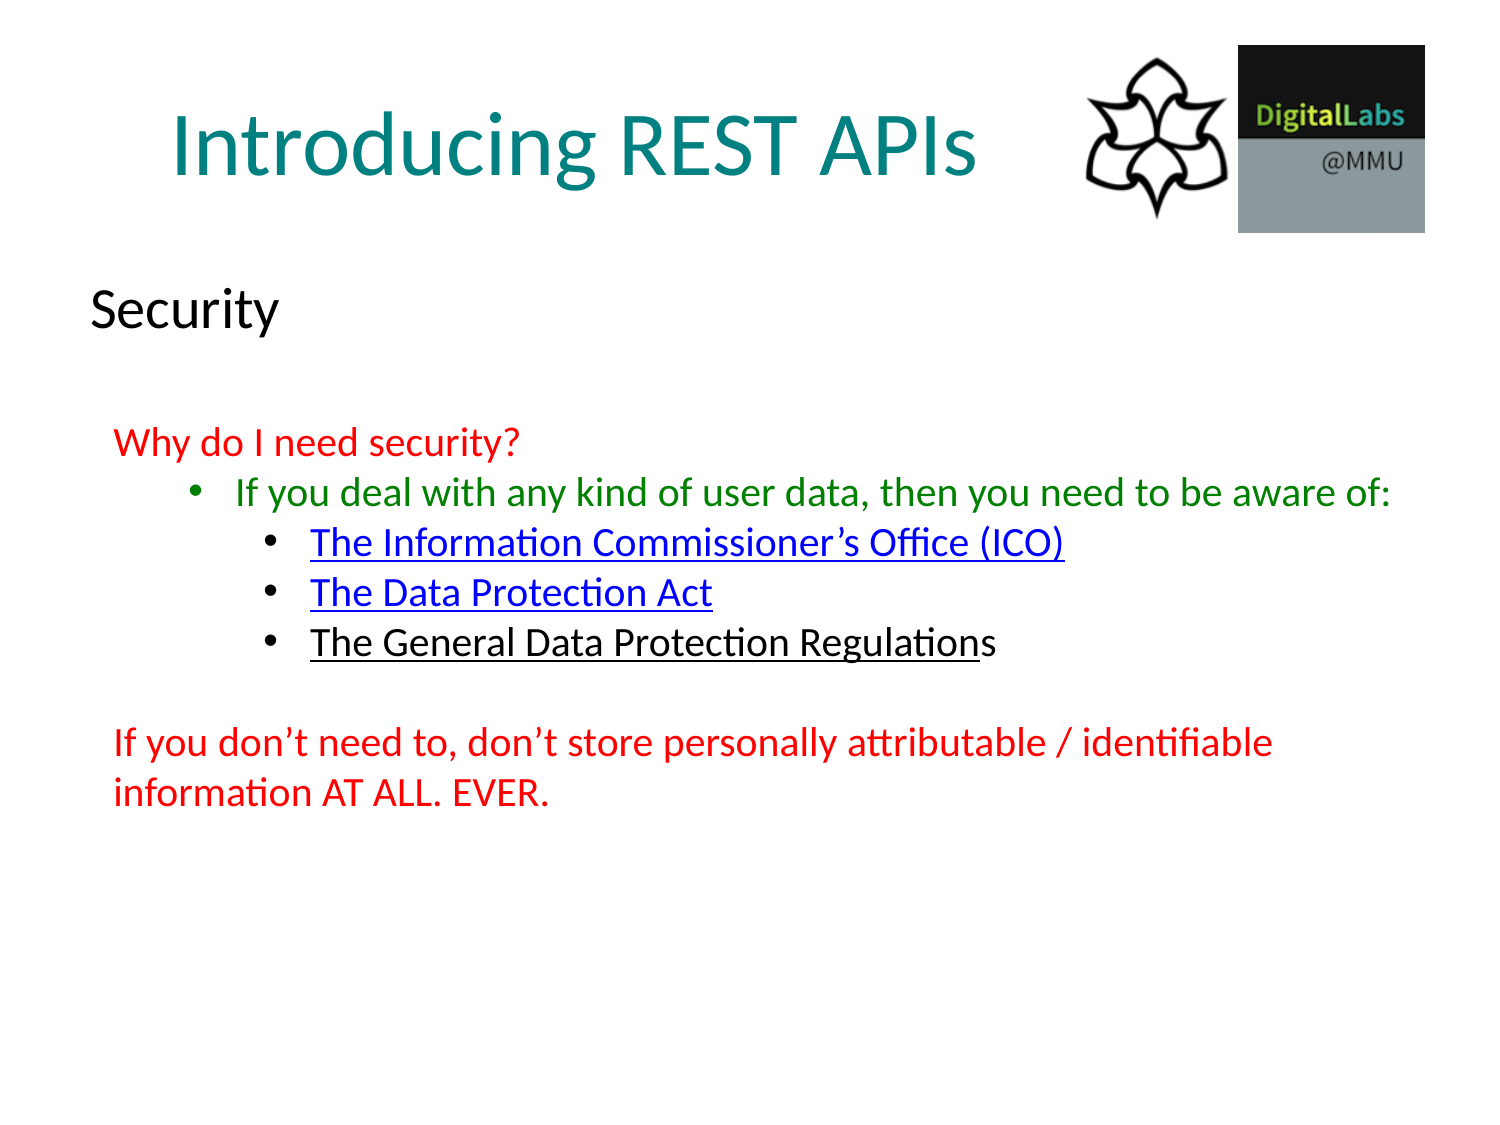

# Introducing REST APIs
Security
Why do I need security?
If you deal with any kind of user data, then you need to be aware of:
The Information Commissioner’s Office (ICO)
The Data Protection Act
The General Data Protection Regulations

If you don’t need to, don’t store personally attributable / identifiable information AT ALL. EVER.